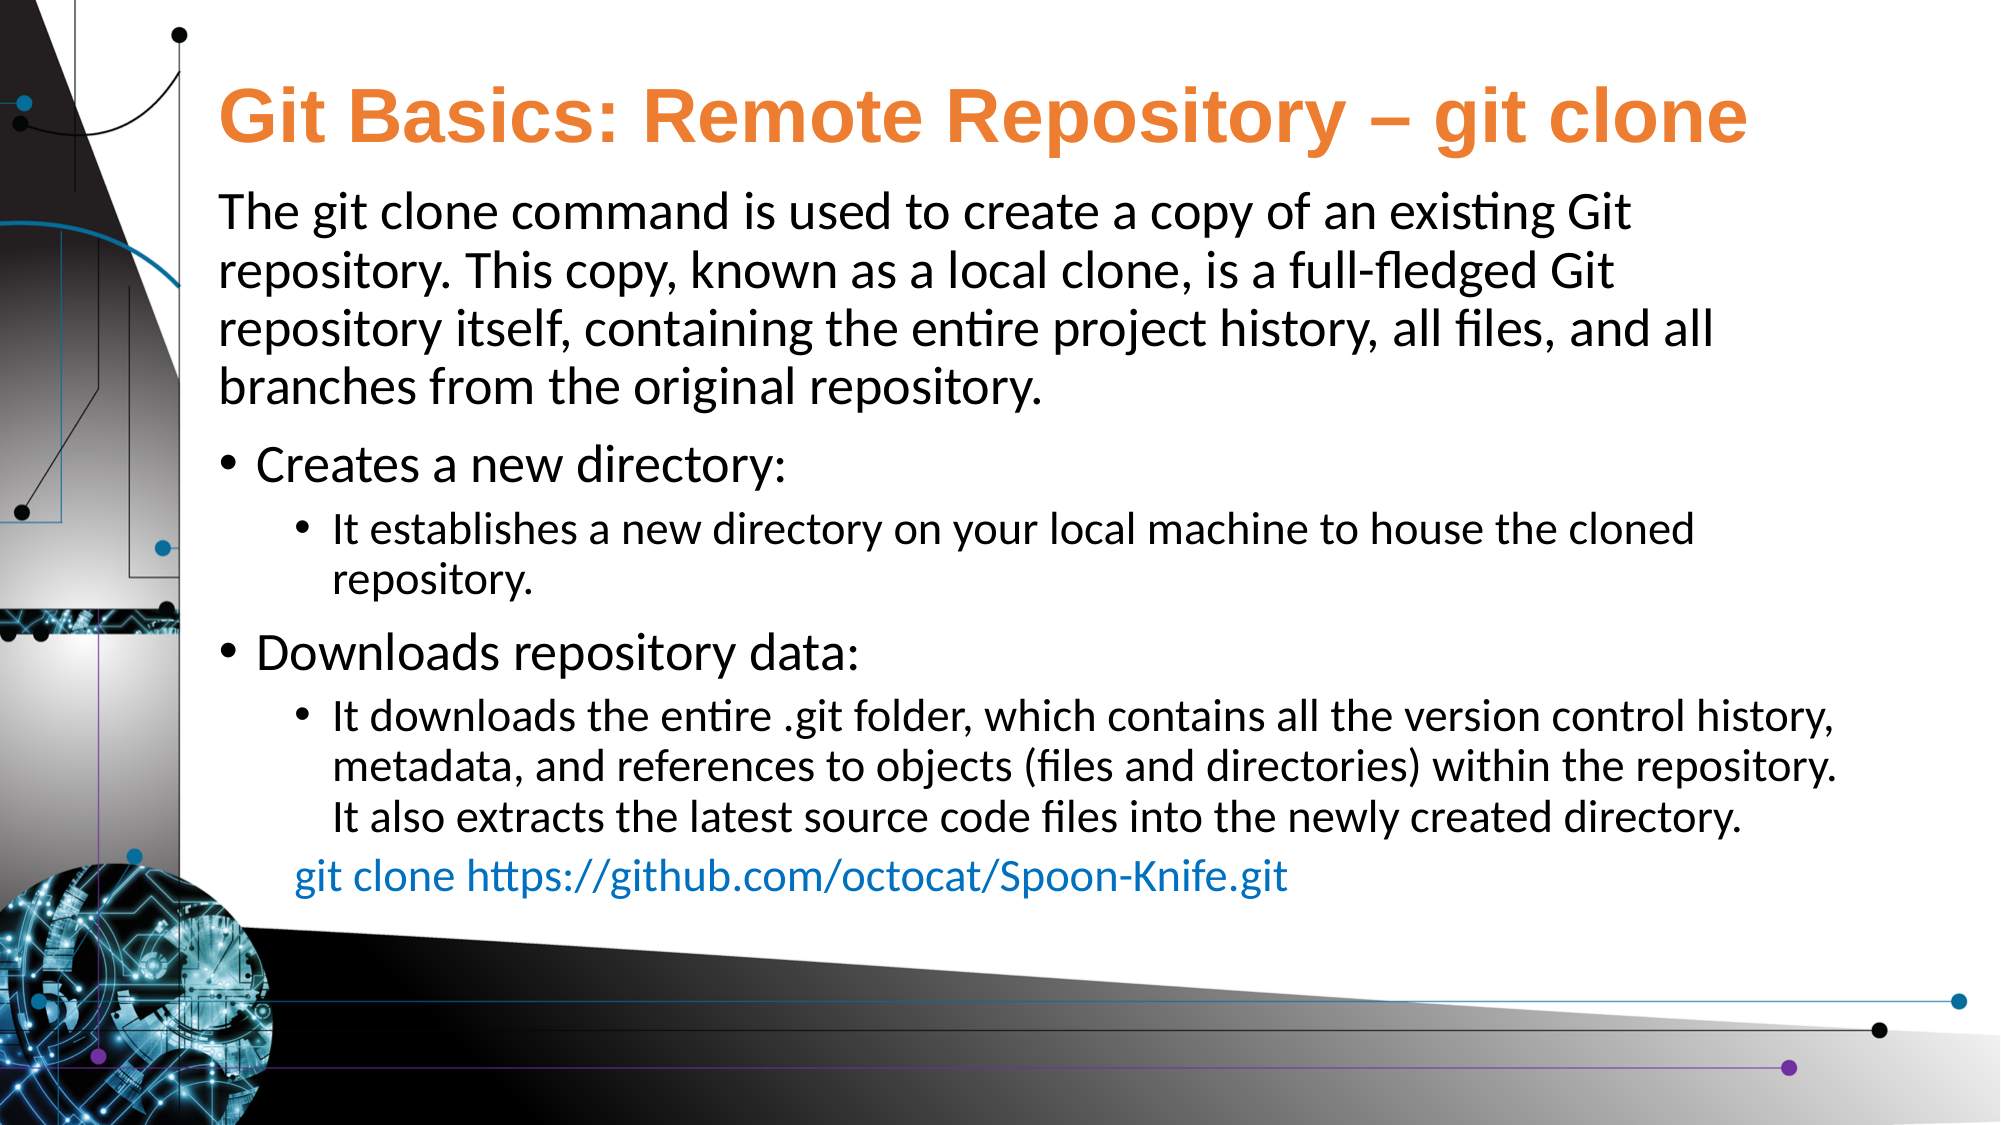

# Git Basics: Remote Repository – git clone
The git clone command is used to create a copy of an existing Git repository. This copy, known as a local clone, is a full-fledged Git repository itself, containing the entire project history, all files, and all branches from the original repository.
Creates a new directory:
It establishes a new directory on your local machine to house the cloned repository.
Downloads repository data:
It downloads the entire .git folder, which contains all the version control history, metadata, and references to objects (files and directories) within the repository. It also extracts the latest source code files into the newly created directory.
	git clone https://github.com/octocat/Spoon-Knife.git